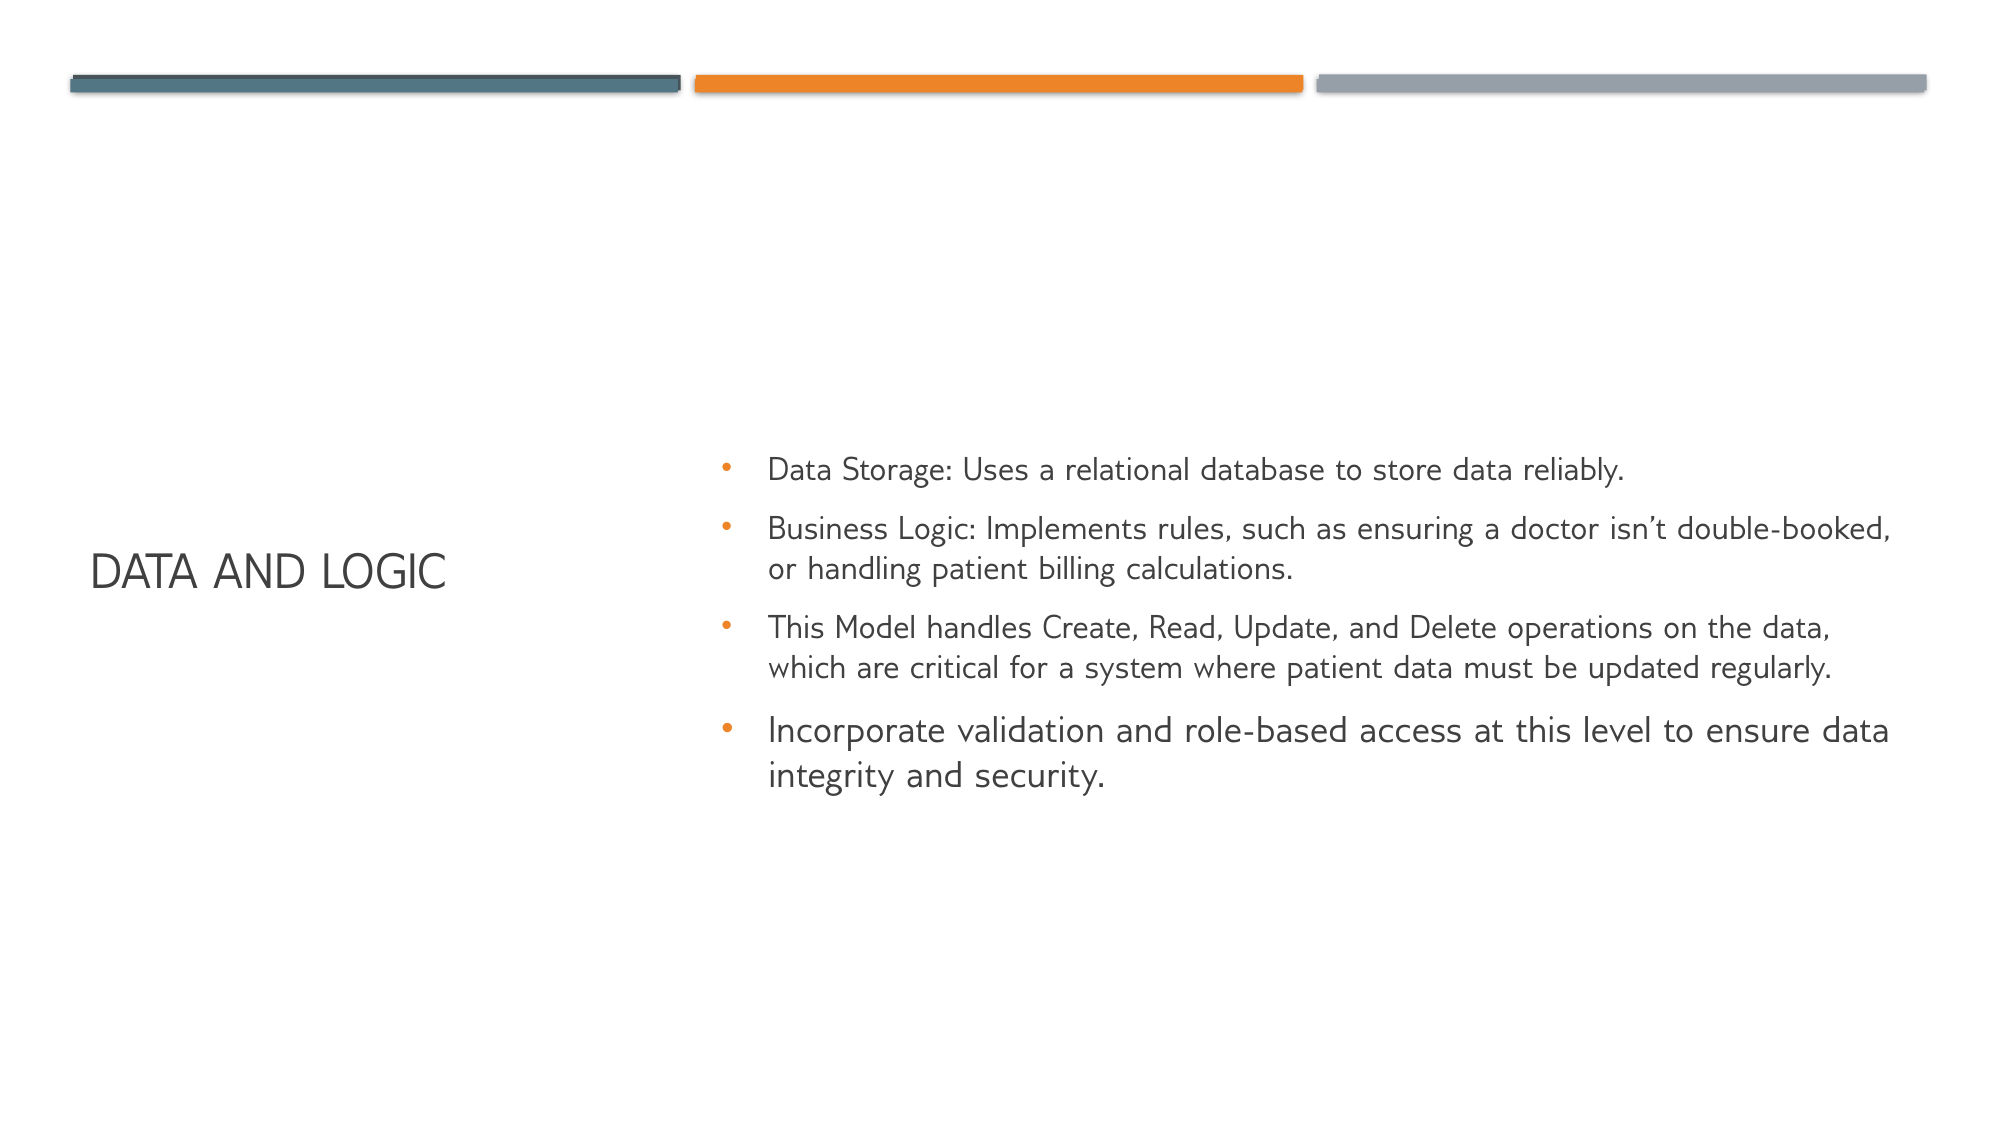

# Data and Logic

Data Storage: Uses a relational database to store data reliably.
Business Logic: Implements rules, such as ensuring a doctor isn’t double-booked, or handling patient billing calculations.
This Model handles Create, Read, Update, and Delete operations on the data, which are critical for a system where patient data must be updated regularly.
Incorporate validation and role-based access at this level to ensure data integrity and security.